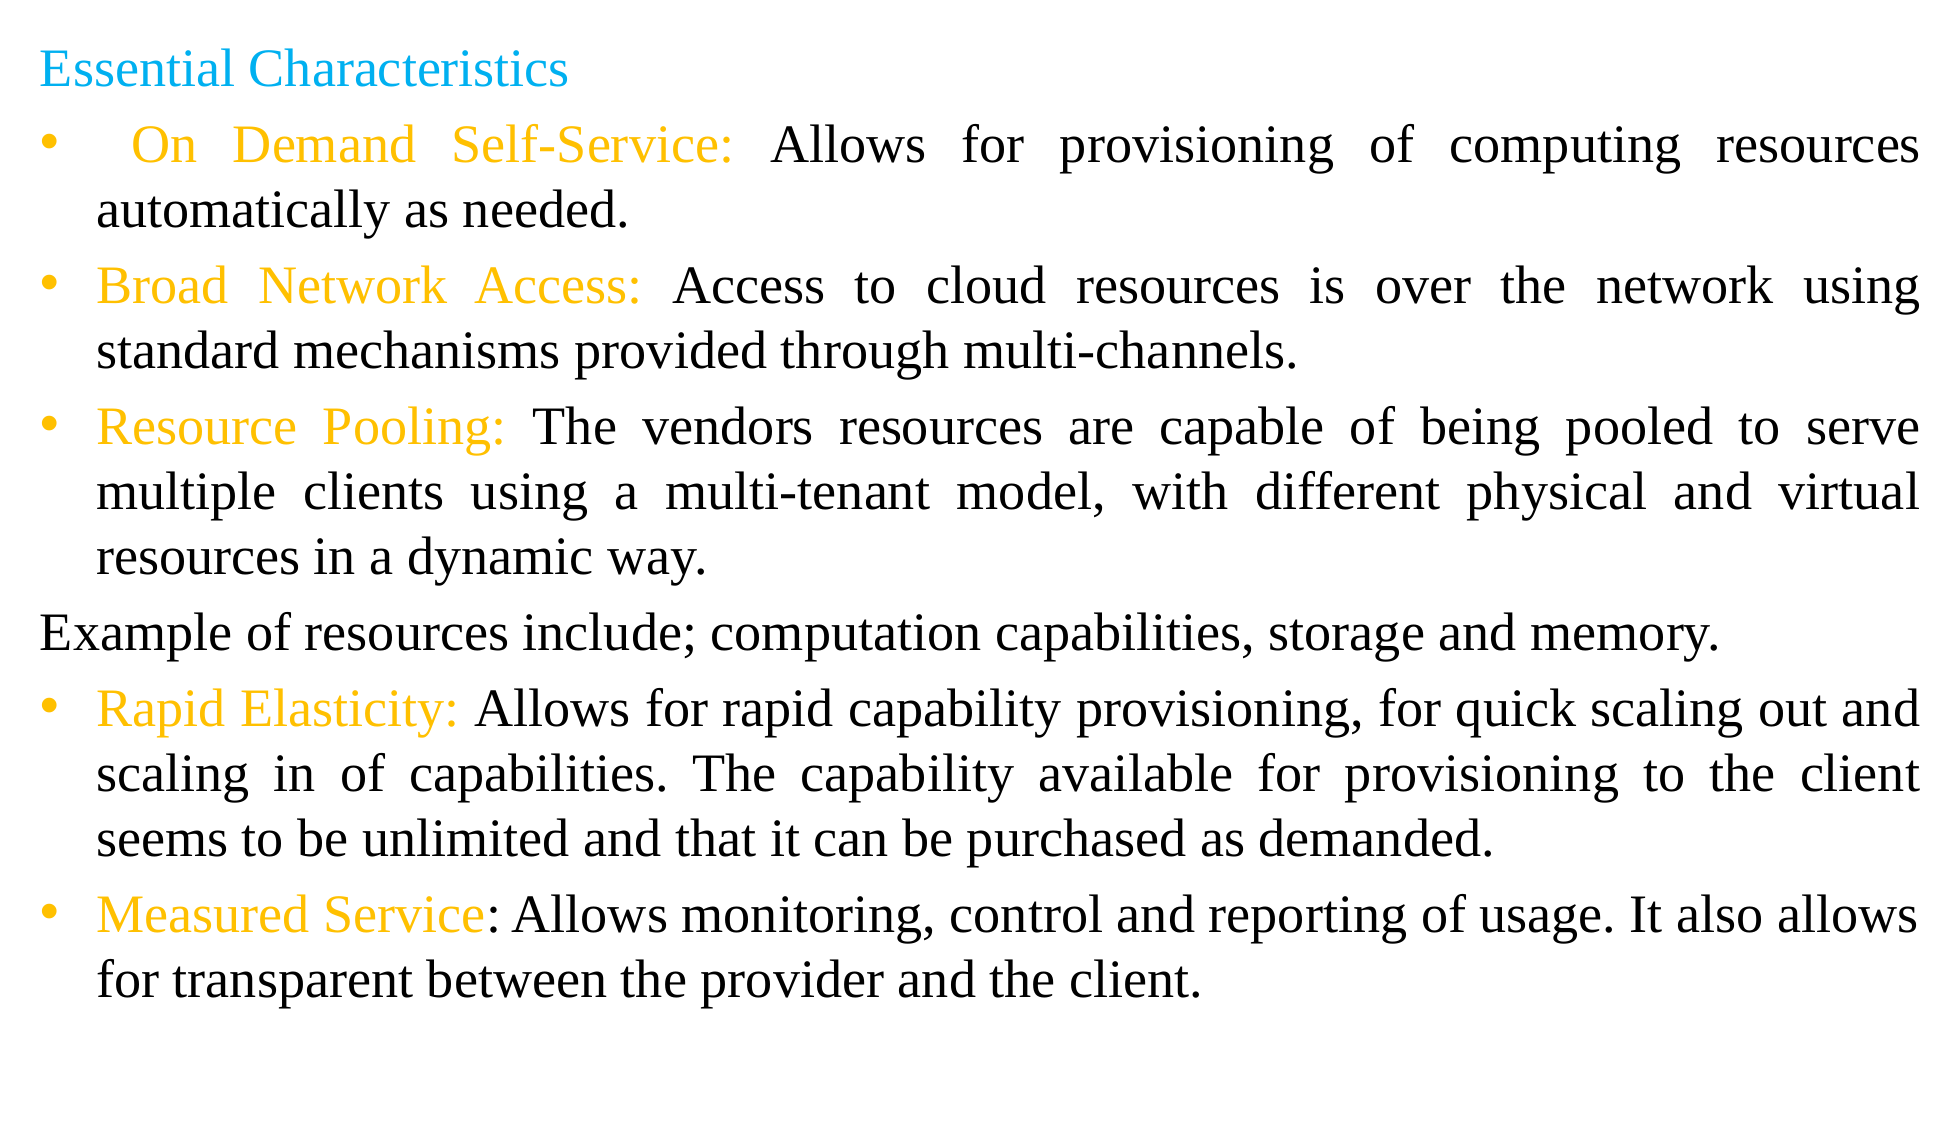

Essential Characteristics
 On Demand Self-Service: Allows for provisioning of computing resources automatically as needed.
Broad Network Access: Access to cloud resources is over the network using standard mechanisms provided through multi-channels.
Resource Pooling: The vendors resources are capable of being pooled to serve multiple clients using a multi-tenant model, with different physical and virtual resources in a dynamic way.
Example of resources include; computation capabilities, storage and memory.
Rapid Elasticity: Allows for rapid capability provisioning, for quick scaling out and scaling in of capabilities. The capability available for provisioning to the client seems to be unlimited and that it can be purchased as demanded.
Measured Service: Allows monitoring, control and reporting of usage. It also allows for transparent between the provider and the client.